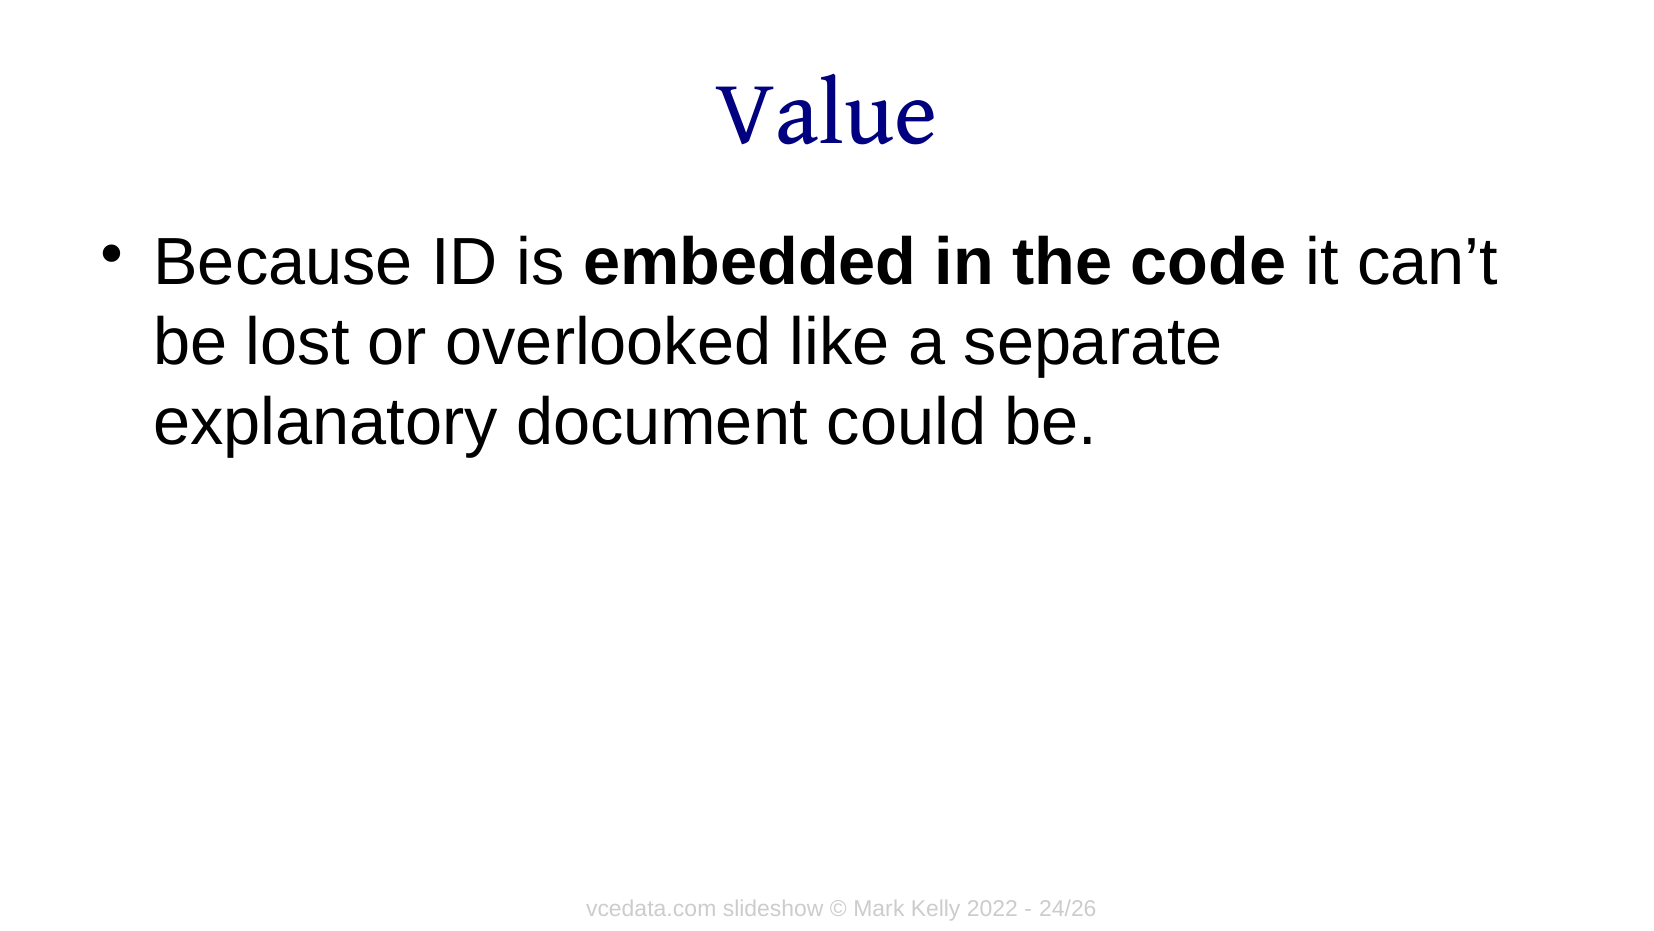

# Value
Because ID is embedded in the code it can’t be lost or overlooked like a separate explanatory document could be.
vcedata.com slideshow © Mark Kelly 2022 - 24/26